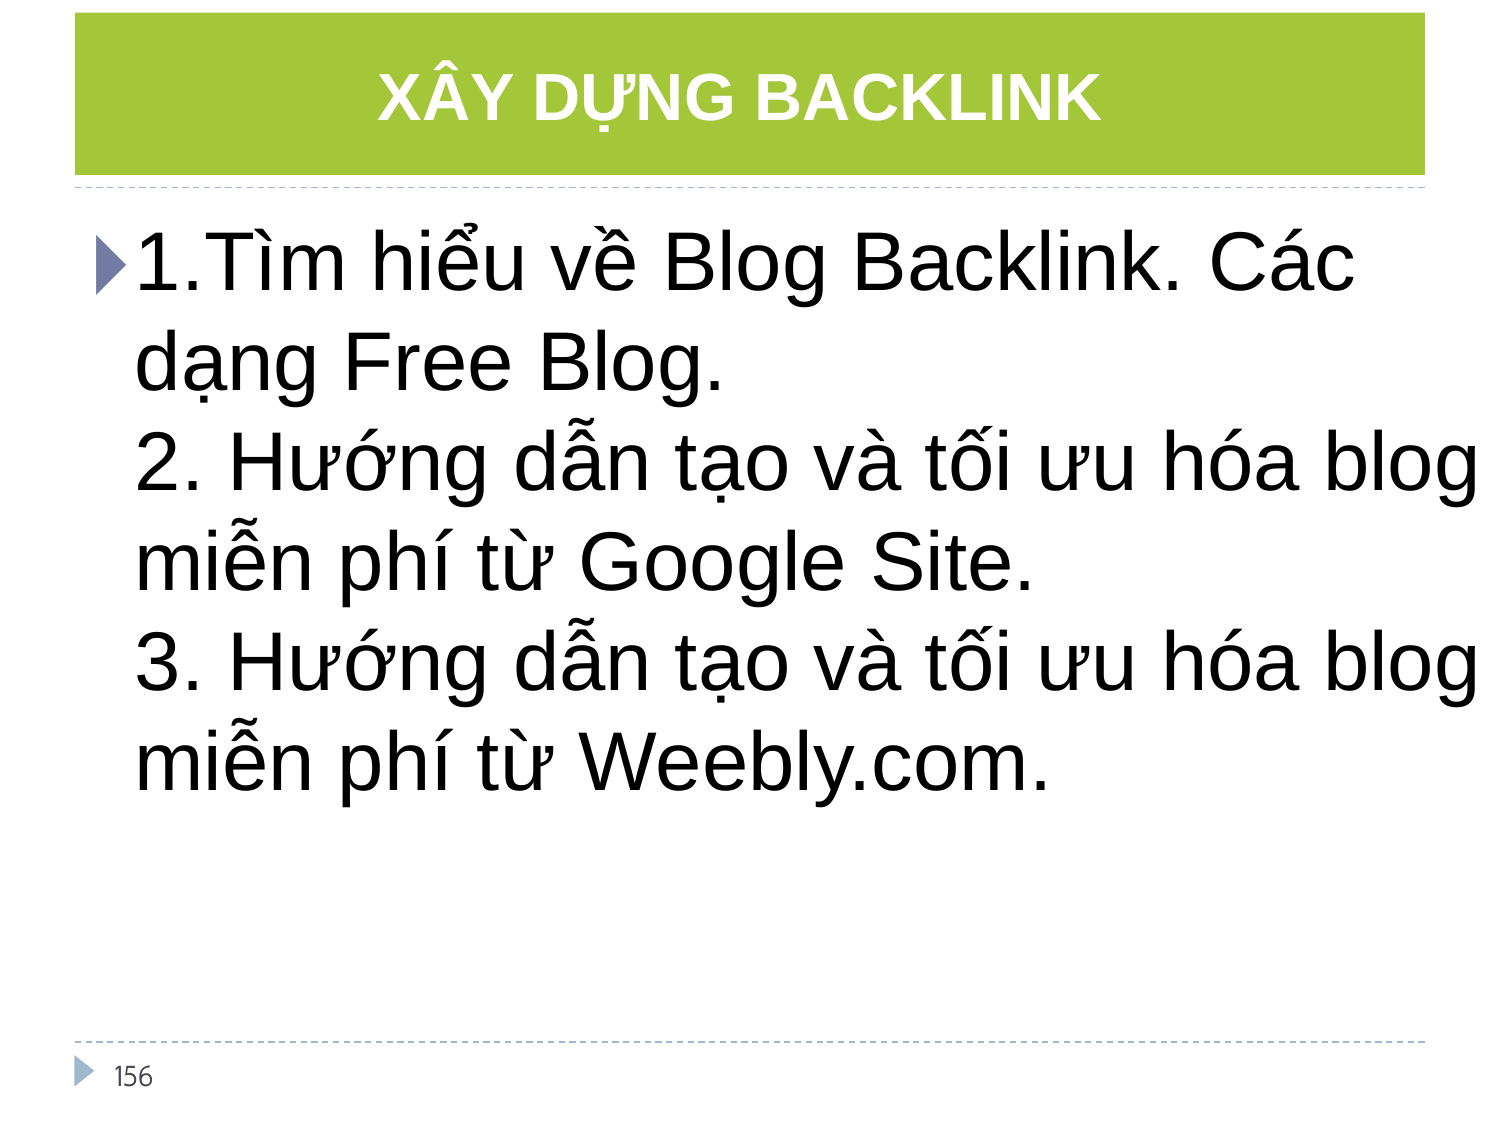

# XÂY DỰNG BACKLINK
1.Tìm hiểu về Blog Backlink. Các dạng Free Blog.
2. Hướng dẫn tạo và tối ưu hóa blog miễn phí từ Google Site.
3. Hướng dẫn tạo và tối ưu hóa blog miễn phí từ Weebly.com.
156